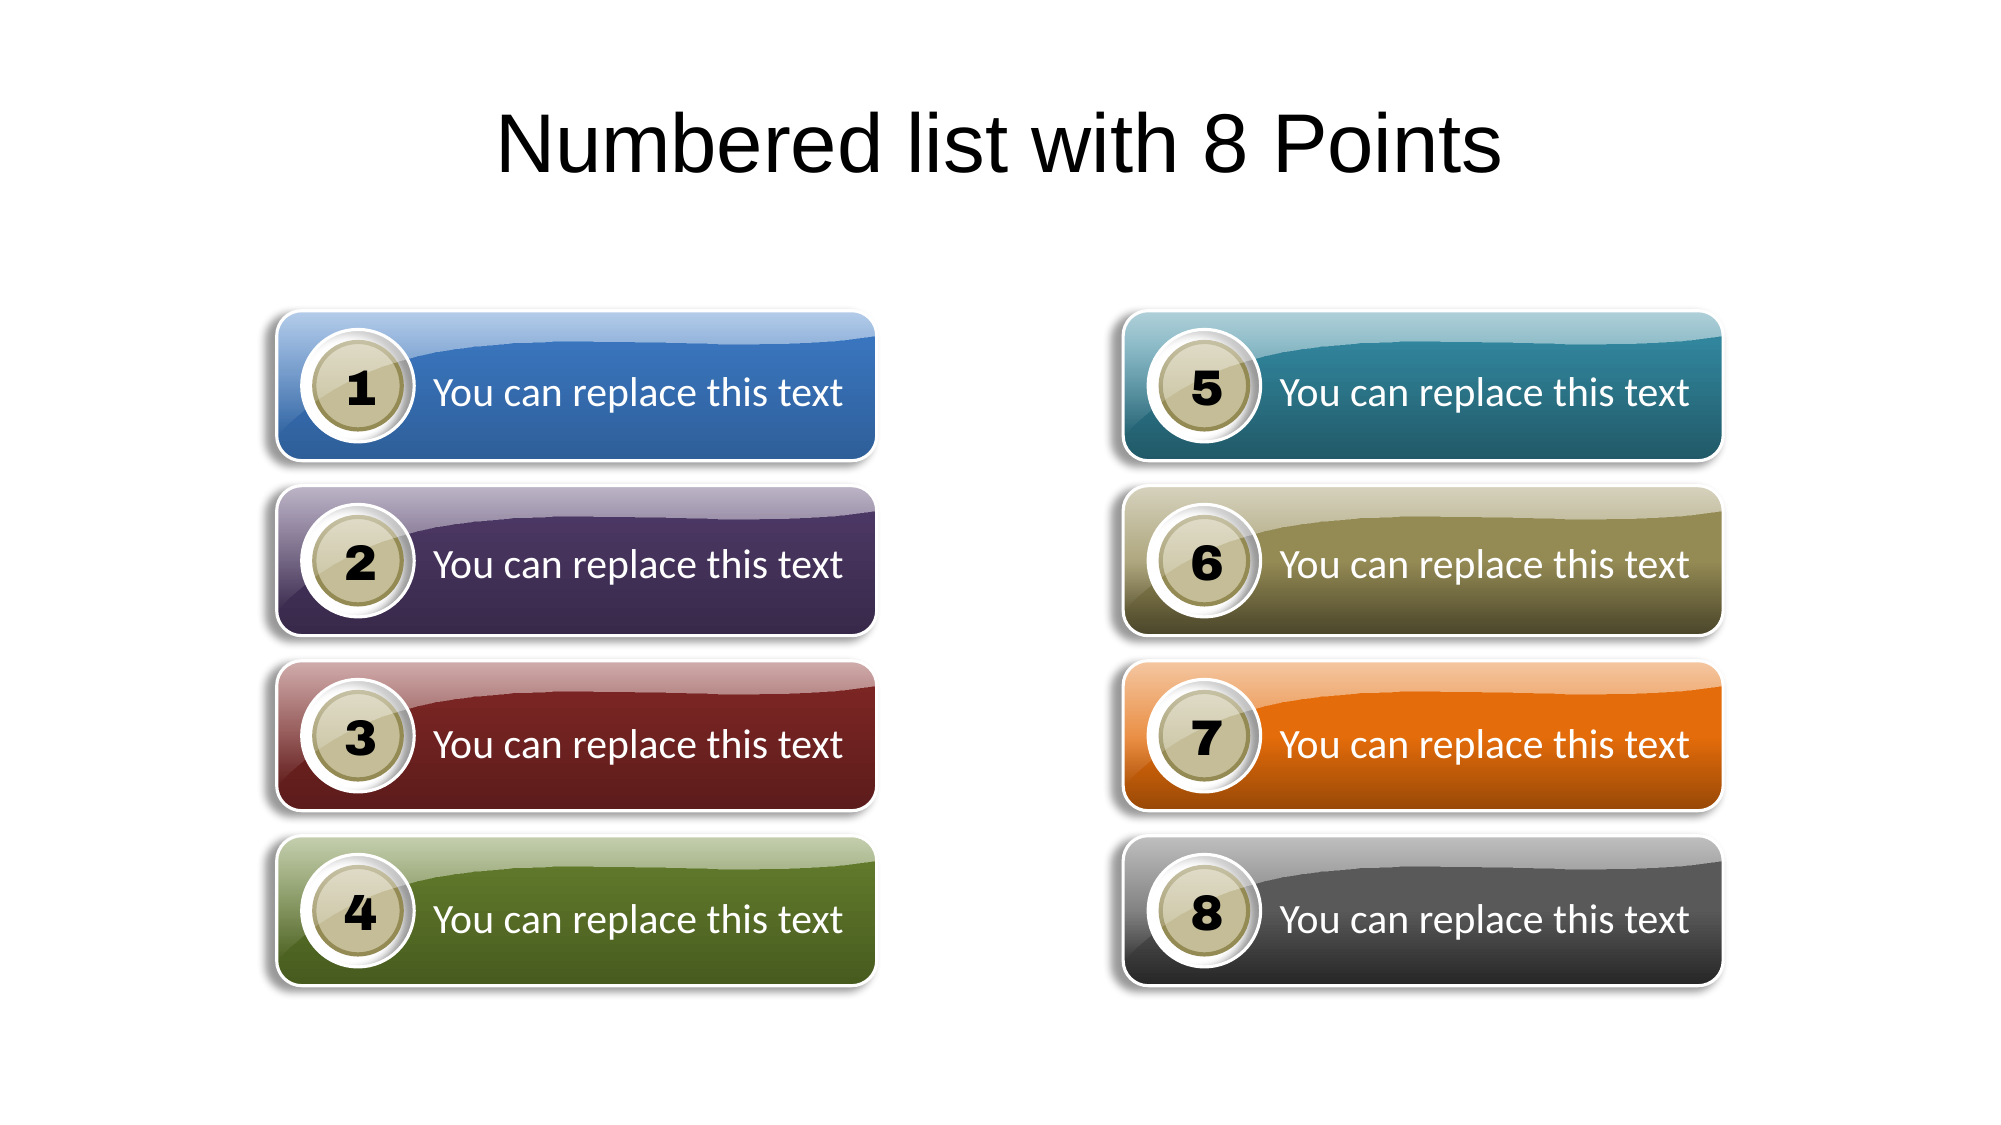

# Numbered list with 8 Points

1
You can replace this text

5
You can replace this text

2
You can replace this text

6
You can replace this text

3
You can replace this text

7
You can replace this text

4
You can replace this text

8
You can replace this text